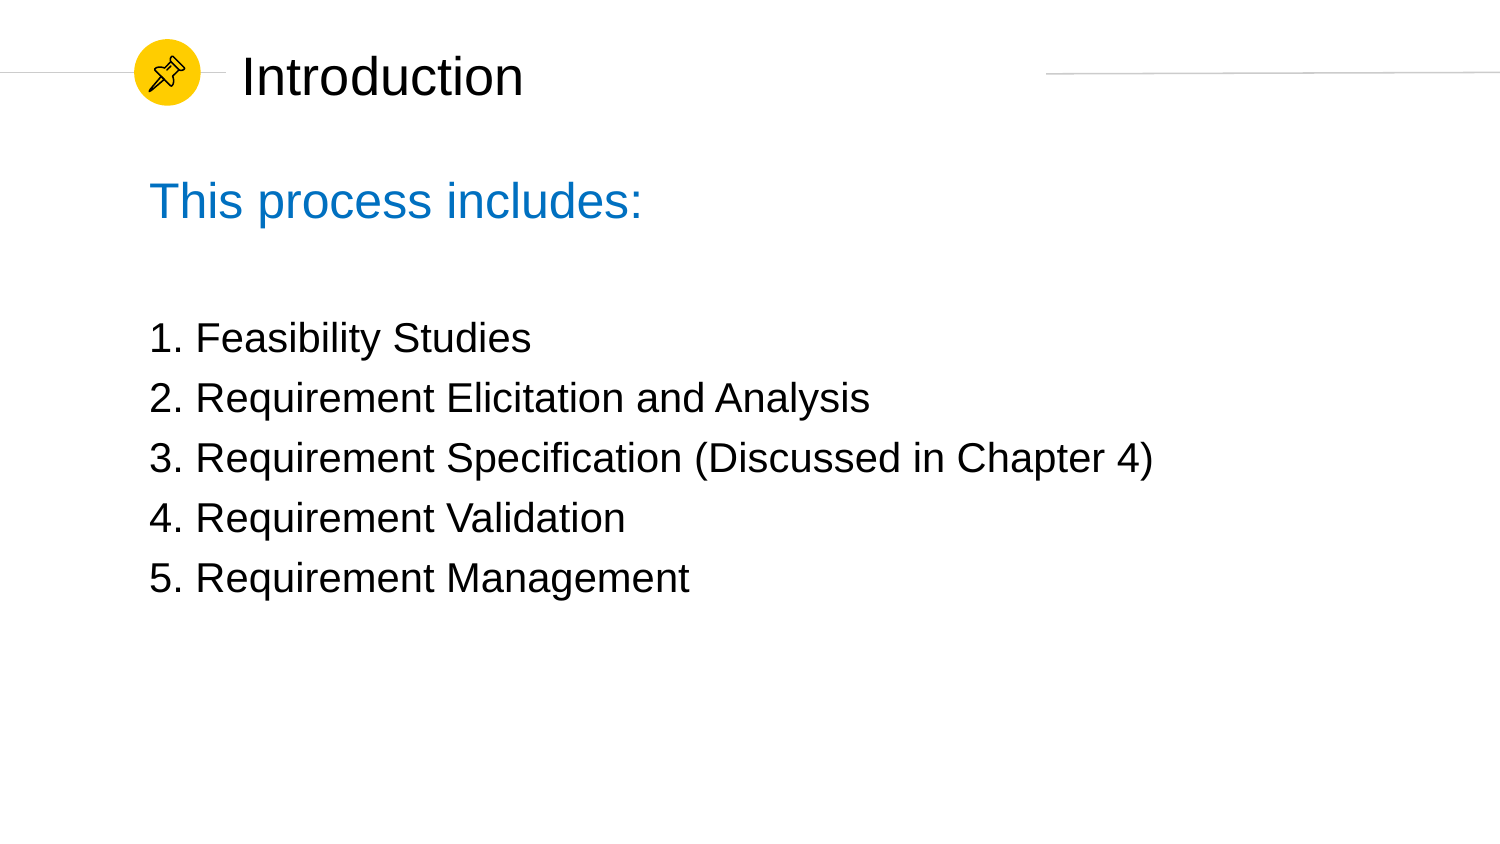

# Introduction

This process includes:

1. Feasibility Studies
2. Requirement Elicitation and Analysis
3. Requirement Specification (Discussed in Chapter 4)
4. Requirement Validation
5. Requirement Management